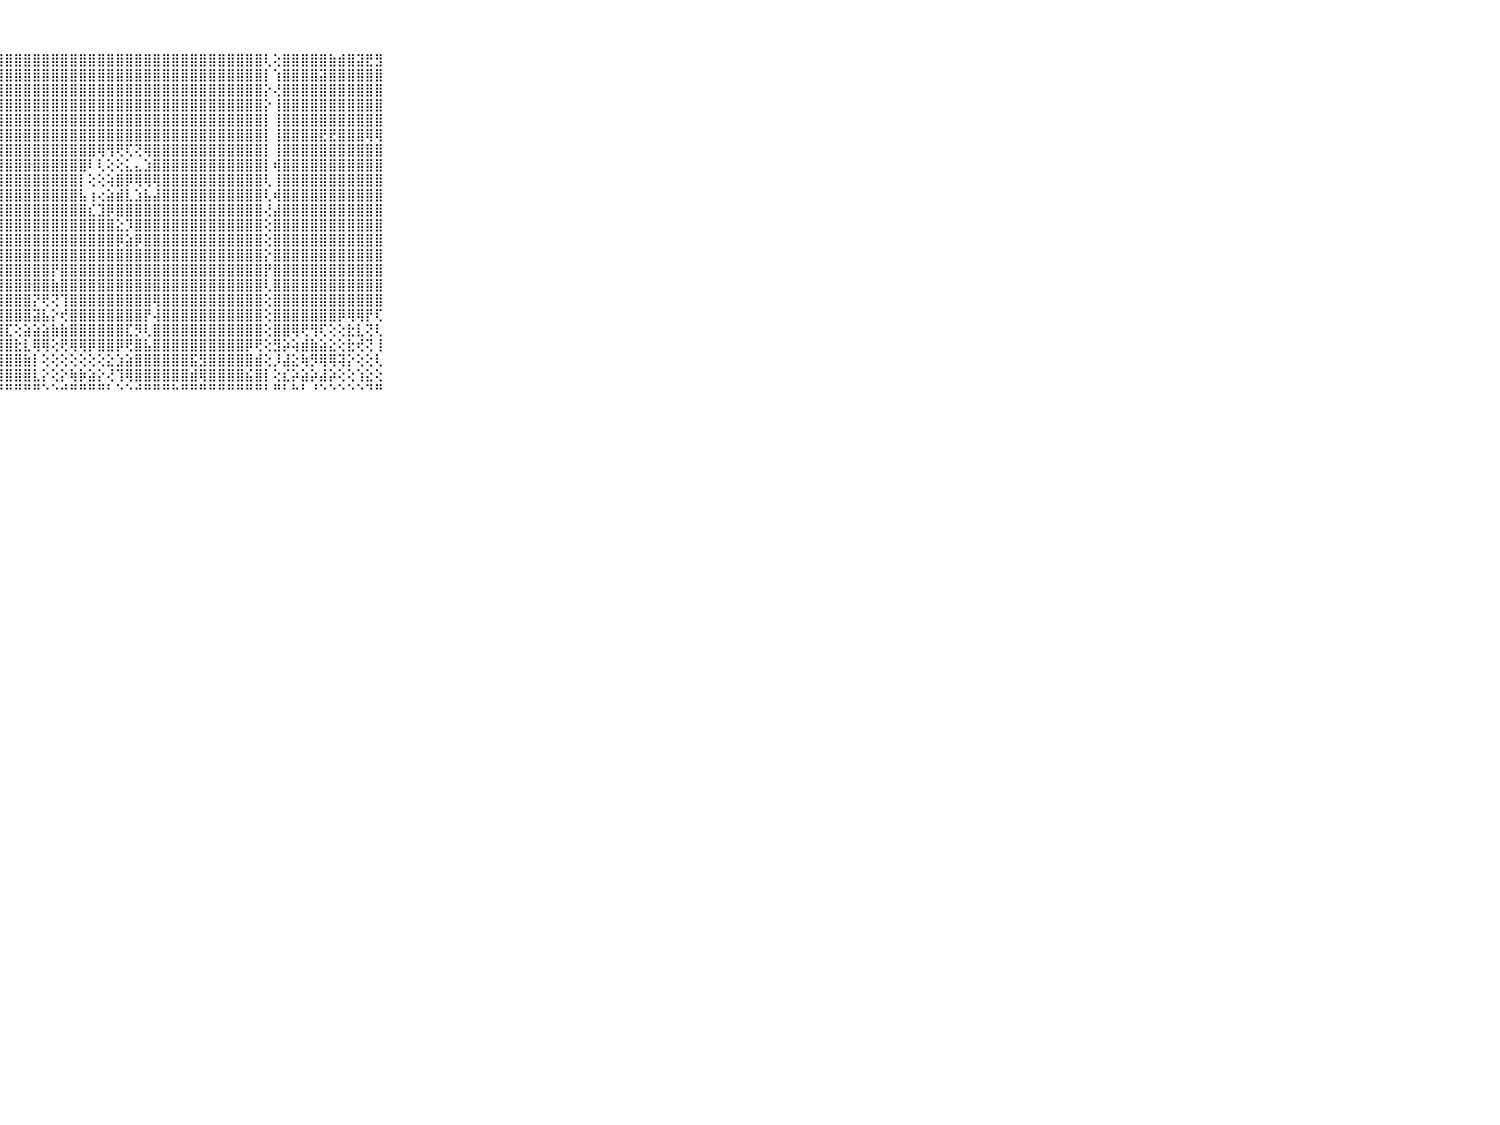

⠀⠀⠀⠀⠀⠀⠀⠀⠀⠀⠀⣿⣿⣿⣿⣿⣿⣿⣿⣿⣿⣿⣿⣿⣿⣿⣿⣿⣿⣿⣿⣿⣿⣿⣿⣿⣿⣿⣿⣿⣿⣿⣿⣿⣿⣿⣿⣿⣿⣿⣿⣿⣿⣿⣿⣿⢇⢕⣿⣿⣿⣿⣿⣷⣾⣿⣽⣟⣻⠀⠀⠀⠀⠀⠀⠀⠀⠀⠀⠀⠀
⠀⠀⠀⠀⠀⠀⠀⠀⠀⠀⠀⣿⣿⣿⣿⣿⣿⣿⣿⣿⣿⣿⣿⣿⣿⣿⣿⣿⣿⣿⣿⣿⣿⣿⣿⣿⣿⣿⣿⣿⣿⣿⣿⣿⣿⣿⣿⣿⣿⣿⣿⣿⣿⣿⣿⣿⡇⢱⣿⣿⣿⣿⣽⣿⣿⣿⣿⣿⣿⠀⠀⠀⠀⠀⠀⠀⠀⠀⠀⠀⠀
⠀⠀⠀⠀⠀⠀⠀⠀⠀⠀⠀⣿⣿⣿⣿⣿⣿⣿⣿⣿⣿⣿⣿⣿⣿⣿⣿⣿⣿⣿⣿⣿⣿⣿⣿⣿⣿⣿⣿⣿⣿⣿⣿⣿⣿⣿⣿⣿⣿⣿⣿⣿⣿⣿⣿⣿⡕⢜⣿⣿⣿⣿⣿⣿⣿⣿⣿⣿⣿⠀⠀⠀⠀⠀⠀⠀⠀⠀⠀⠀⠀
⠀⠀⠀⠀⠀⠀⠀⠀⠀⠀⠀⣿⣿⣿⣿⣿⣿⣿⣿⣿⣿⣿⣿⣿⣿⣿⣿⣿⣿⣿⣿⣿⣿⣿⣿⣿⣿⣿⣿⣿⣿⣿⣿⣿⣿⣿⣿⣿⣿⣿⣿⣿⣿⣿⣿⣿⡕⢸⣿⣿⣿⣿⣿⣿⣿⣿⣿⣿⣿⠀⠀⠀⠀⠀⠀⠀⠀⠀⠀⠀⠀
⠀⠀⠀⠀⠀⠀⠀⠀⠀⠀⠀⣿⣿⣿⣿⣿⣿⣿⣿⣿⣿⣿⣿⣿⣿⣿⣿⣿⣿⣿⣿⣿⣿⣿⣿⣿⣿⣿⣿⣿⣿⣿⣿⣿⣿⣿⣿⣿⣿⣿⣿⣿⣿⣿⣿⣿⡇⢸⣿⣿⣿⣿⣿⣿⣿⣿⣿⣿⣿⠀⠀⠀⠀⠀⠀⠀⠀⠀⠀⠀⠀
⠀⠀⠀⠀⠀⠀⠀⠀⠀⠀⠀⣿⣿⣿⣿⣿⣿⣿⣿⣿⣿⣿⣿⣿⣿⣿⣿⣿⣿⣿⣿⣿⣿⣿⣿⣿⣿⣿⣿⣿⣿⣿⣿⣿⣿⣿⣿⣿⣿⣿⣿⣿⣿⣿⣿⣿⡇⢸⣿⣿⣿⣿⣟⣟⣿⣿⣿⢿⢿⠀⠀⠀⠀⠀⠀⠀⠀⠀⠀⠀⠀
⠀⠀⠀⠀⠀⠀⠀⠀⠀⠀⠀⣿⣿⣿⣿⣿⣿⣿⣿⣿⣿⣿⣿⣿⣿⣿⣿⣿⣿⣿⣿⣿⣿⣿⣿⣿⣿⣿⢿⢻⢟⢏⢝⢿⣿⣿⣿⣿⣿⣿⣿⣿⣿⣿⣿⣿⡇⢸⣿⣿⣿⣿⣿⣿⣿⣿⣿⣿⣿⠀⠀⠀⠀⠀⠀⠀⠀⠀⠀⠀⠀
⠀⠀⠀⠀⠀⠀⠀⠀⠀⠀⠀⣿⣿⣿⣿⣿⣿⣿⣿⣿⣿⣿⣿⣿⣿⣿⣿⣿⣿⣿⣿⣿⣿⣿⣿⣿⣿⠇⢇⢕⢕⣅⣄⣱⣿⣿⣿⣿⣿⣿⣿⣿⣿⣿⣿⣿⡇⢾⣿⣿⣿⣿⣿⣿⣿⣿⣿⣿⣿⠀⠀⠀⠀⠀⠀⠀⠀⠀⠀⠀⠀
⠀⠀⠀⠀⠀⠀⠀⠀⠀⠀⠀⣿⣿⣿⣿⣿⣿⣿⣿⣿⣿⣿⣿⣿⣿⣿⣿⣿⣿⣿⣿⣿⣿⣿⣿⣿⡇⢕⢕⢵⣿⡿⢿⢿⢿⣿⣿⣿⣿⣿⣿⣿⣿⣿⣿⣿⢇⢸⣿⣿⣿⣿⣿⣿⣿⣿⣿⣿⣿⠀⠀⠀⠀⠀⠀⠀⠀⠀⠀⠀⠀
⠀⠀⠀⠀⠀⠀⠀⠀⠀⠀⠀⣿⣿⣿⣿⣿⣿⣿⣿⣿⣿⣿⣿⣿⣿⣿⣿⣿⣿⣿⣿⣿⣿⣿⣿⣿⣧⢰⢔⣵⣾⣇⣱⣧⣼⣿⣿⣿⣿⣿⣿⣿⣿⣿⣿⣿⢇⢾⣿⣿⣿⣿⣿⣿⣿⣿⣿⣿⣿⠀⠀⠀⠀⠀⠀⠀⠀⠀⠀⠀⠀
⠀⠀⠀⠀⠀⠀⠀⠀⠀⠀⠀⣿⣿⣿⣿⣿⣿⣿⣿⣿⣿⣿⣿⣿⣿⣿⣿⣿⣿⣿⣿⣿⣿⣿⣿⣿⣿⣎⣹⡿⣿⣿⣿⣿⣿⣿⣿⣿⣿⣿⣿⣿⣿⣿⣿⣿⢜⣼⣿⣿⣿⣿⣿⣿⣿⣿⣿⣿⣿⠀⠀⠀⠀⠀⠀⠀⠀⠀⠀⠀⠀
⠀⠀⠀⠀⠀⠀⠀⠀⠀⠀⠀⣿⣿⣿⣿⣿⣿⣿⣿⣿⣿⣿⣿⣿⣿⣿⣿⣿⣿⣿⣿⣿⣿⣿⣿⣿⣿⣿⣿⣿⣕⡹⣿⣿⣿⣿⣿⣿⣿⣿⣿⣿⣿⣿⣿⣿⢕⣿⣿⣿⣿⣿⣿⣿⣿⣿⣿⣿⣿⠀⠀⠀⠀⠀⠀⠀⠀⠀⠀⠀⠀
⠀⠀⠀⠀⠀⠀⠀⠀⠀⠀⠀⣿⣿⣿⣿⣿⣿⣿⣿⣿⣿⣿⣿⣿⣿⣿⣿⣿⣿⣿⣿⣿⣿⣿⣿⣿⣿⣿⣿⣿⡿⣵⡿⣿⣿⣿⣿⣿⣿⣿⣿⣿⣿⣿⣿⣿⢕⣿⣿⣿⣿⣿⣿⣿⣿⣿⣿⣿⣿⠀⠀⠀⠀⠀⠀⠀⠀⠀⠀⠀⠀
⠀⠀⠀⠀⠀⠀⠀⠀⠀⠀⠀⣿⣿⣿⣿⣿⣿⣿⣿⣿⣿⣿⣿⣿⣿⣿⣿⣿⣿⣿⣿⣿⣿⣿⣿⣿⣿⣿⣿⣿⣿⣿⣿⣿⣿⣿⣿⣿⣿⣿⣿⣿⣿⣿⣿⣿⡕⣿⣿⣿⣿⣿⣿⣿⣿⣿⣿⣿⣿⠀⠀⠀⠀⠀⠀⠀⠀⠀⠀⠀⠀
⠀⠀⠀⠀⠀⠀⠀⠀⠀⠀⠀⣿⣿⣿⣿⣿⣿⣿⣿⣿⣿⣿⣿⣿⣿⣿⣿⣿⣿⣿⣿⣿⣿⡟⣿⣿⣿⣿⣿⣿⣿⣿⣿⣿⣿⣿⣿⣿⣿⣿⣿⣿⣿⣿⣿⣿⡟⣿⣿⣿⣿⣿⣿⣿⣿⣿⣿⣿⣿⠀⠀⠀⠀⠀⠀⠀⠀⠀⠀⠀⠀
⠀⠀⠀⠀⠀⠀⠀⠀⠀⠀⠀⣿⣿⣿⣿⣿⣿⣿⣿⣿⣿⣿⣿⣿⣿⣿⣿⣿⣿⣿⣿⣿⣿⣷⣿⣿⣿⣿⣿⣿⣿⣿⣿⣿⣿⣿⣿⣿⣿⣿⣿⣿⣿⣿⣿⣿⢇⣿⣿⣿⣿⣿⣿⣿⣿⣿⣿⣿⣿⠀⠀⠀⠀⠀⠀⠀⠀⠀⠀⠀⠀
⠀⠀⠀⠀⠀⠀⠀⠀⠀⠀⠀⣿⣿⣿⣿⣿⣿⣿⣿⣿⣿⣿⣿⣿⣿⣿⣿⣿⣿⣿⣿⡝⢟⢝⢹⣿⣿⣿⣿⣿⣿⣿⣿⣿⢿⣿⣿⣿⣿⣿⣿⣿⣿⣿⣿⣿⢕⣿⣿⣿⣿⣿⣿⣿⣿⣿⣿⣿⣿⠀⠀⠀⠀⠀⠀⠀⠀⠀⠀⠀⠀
⠀⠀⠀⠀⠀⠀⠀⠀⠀⠀⠀⣿⣿⣿⣿⣿⣿⣿⣿⣿⣿⣿⣿⣿⣿⣿⣿⣿⣿⣿⣿⣽⣧⡕⢞⣿⣿⣿⣿⣿⣿⣿⣿⡟⢼⣿⣿⣿⣿⣿⣿⣿⣿⣿⣿⣿⢕⣿⣿⣿⣿⣿⣿⣿⡿⢿⢿⡟⢏⠀⠀⠀⠀⠀⠀⠀⠀⠀⠀⠀⠀
⠀⠀⠀⠀⠀⠀⠀⠀⠀⠀⠀⣿⣿⣿⣿⣿⣿⣿⣿⣿⣿⣿⣿⣿⣿⣿⣿⣿⣏⢕⣵⣵⣵⣷⣷⣿⣿⣿⣿⣿⣿⣏⡻⢇⣿⣿⣿⣿⣿⣿⣿⣿⣿⣿⣿⣿⢕⣿⣿⢿⢟⢻⢏⢕⢕⣗⣇⢝⢇⠀⠀⠀⠀⠀⠀⠀⠀⠀⠀⠀⠀
⠀⠀⠀⠀⠀⠀⠀⠀⠀⠀⠀⣿⣿⣿⣿⣿⣿⣿⣿⣿⣿⣿⣿⣿⣿⣿⣿⣿⣿⣗⣇⢿⢿⢕⢟⢿⢿⡿⣿⣿⡿⢟⣿⣧⣿⣿⣿⣿⣿⣿⣿⣿⣿⣿⡿⢟⢕⣻⡵⢵⣾⣷⣵⣕⢕⣗⢞⢝⢸⠀⠀⠀⠀⠀⠀⠀⠀⠀⠀⠀⠀
⠀⠀⠀⠀⠀⠀⠀⠀⠀⠀⠀⣿⣿⣿⣿⣿⣿⣿⣿⣿⣿⣿⣿⣿⣿⣿⣿⣿⣿⣿⣷⡇⢕⢕⢕⢕⢕⢕⢕⣕⣱⣵⣿⣿⣿⣿⣿⣿⣯⣻⣿⣿⣿⣿⣿⣾⢕⡸⣼⣕⢷⡻⢿⢿⢽⡕⢕⢕⢇⠀⠀⠀⠀⠀⠀⠀⠀⠀⠀⠀⠀
⠀⠀⠀⠀⠀⠀⠀⠀⠀⠀⠀⣿⣿⣿⣿⣿⣿⣿⣿⣿⣿⣿⣿⣿⣿⣿⣿⣿⣿⣿⣿⣇⡕⢕⡕⢷⡷⣵⡕⢜⢹⢿⣿⣿⣿⣿⣿⣿⣾⢿⣿⣿⣿⣿⣮⣿⡇⢕⣎⡵⣵⡵⣼⡵⢕⢕⢱⣕⢕⠀⠀⠀⠀⠀⠀⠀⠀⠀⠀⠀⠀
⠀⠀⠀⠀⠀⠀⠀⠀⠀⠀⠀⠛⠛⠛⠛⠛⠛⠛⠛⠛⠛⠛⠛⠛⠛⠛⠛⠛⠛⠛⠛⠛⠑⠑⠚⠛⠛⠛⠛⠃⠑⠑⠚⠛⠛⠛⠓⠛⠛⠛⠛⠛⠛⠛⠛⠛⠃⠛⠃⠓⠃⠘⠑⠑⠑⠑⠑⠙⠛⠀⠀⠀⠀⠀⠀⠀⠀⠀⠀⠀⠀